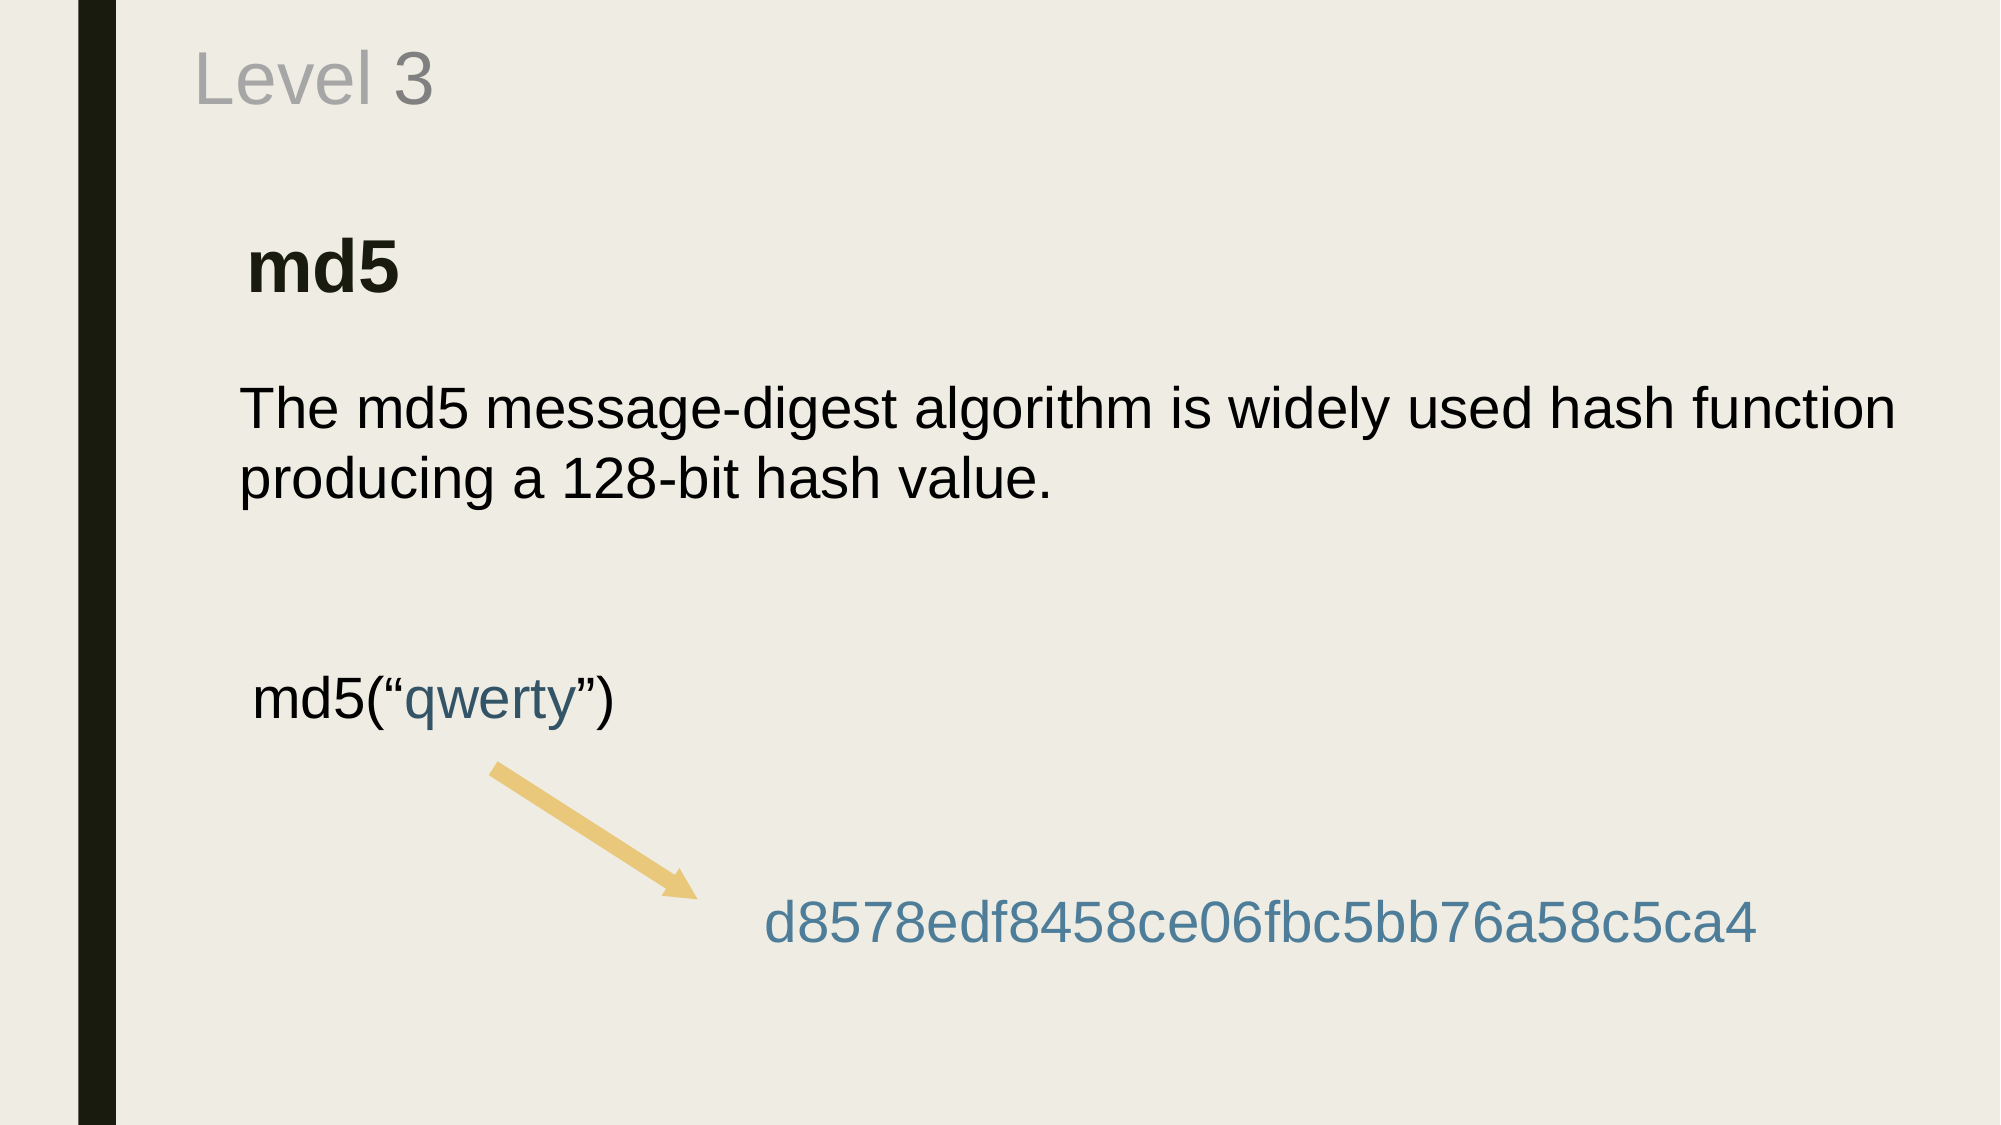

Level 3
# md5
The md5 message-digest algorithm is widely used hash function producing a 128-bit hash value.
md5(“qwerty”)

d8578edf8458ce06fbc5bb76a58c5ca4